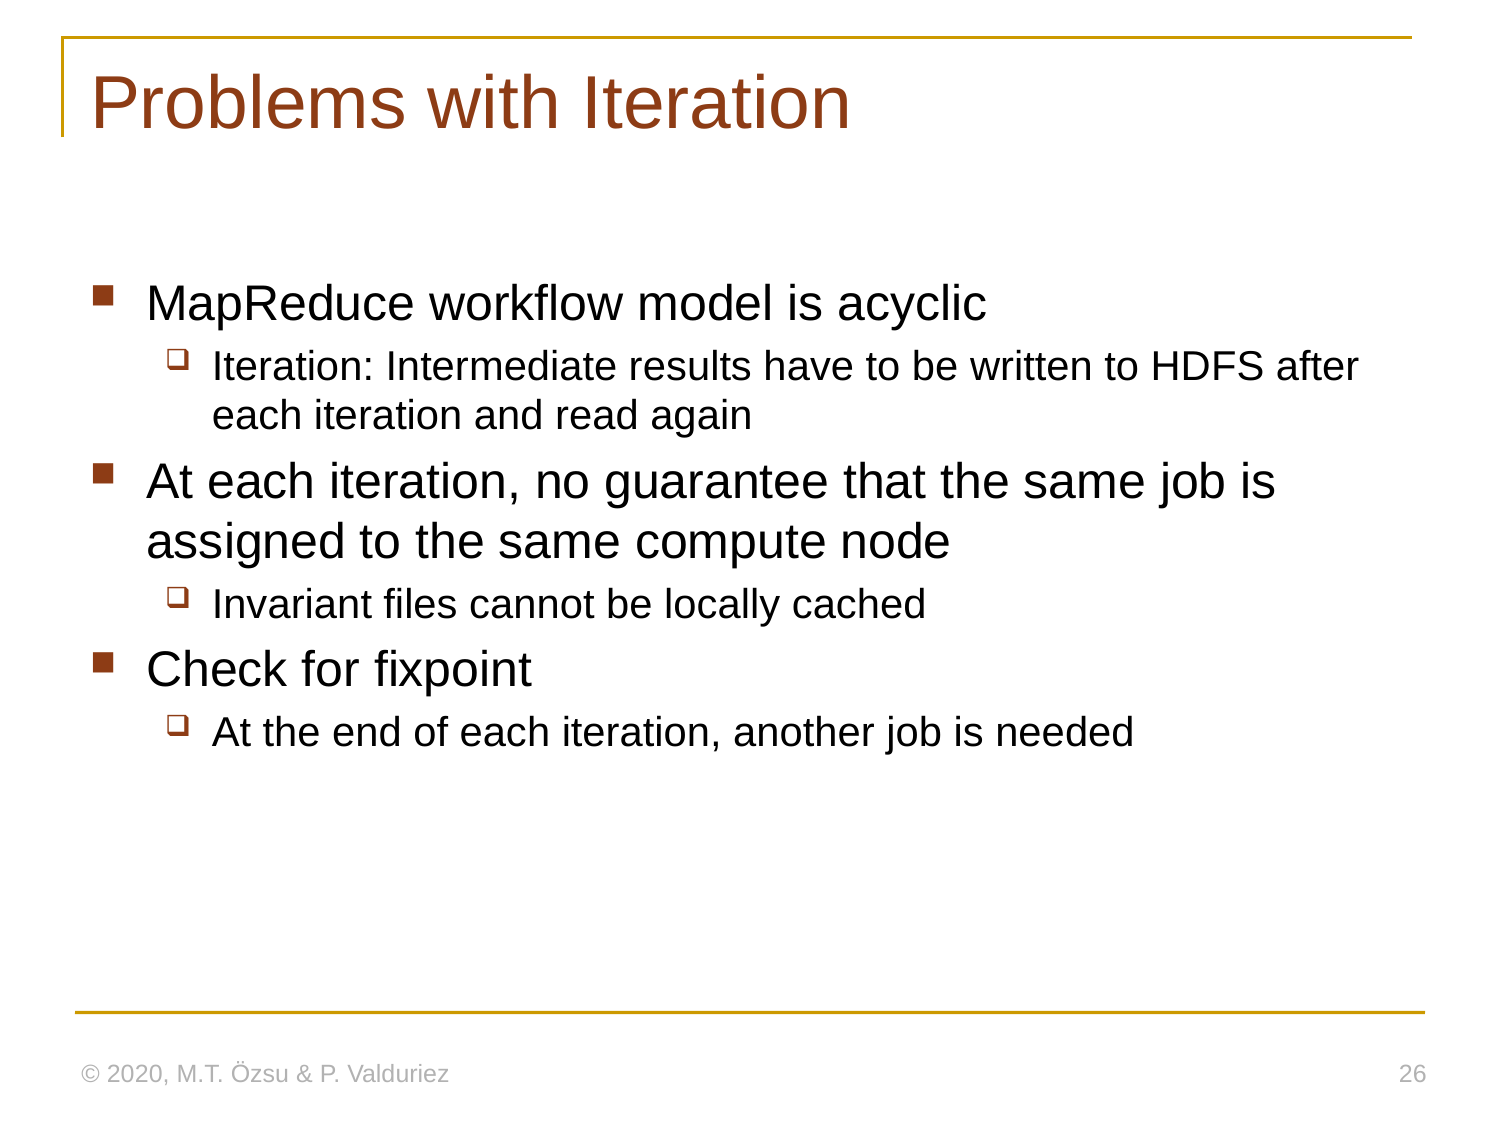

# Problems with Iteration
MapReduce workflow model is acyclic
Iteration: Intermediate results have to be written to HDFS after each iteration and read again
At each iteration, no guarantee that the same job is assigned to the same compute node
Invariant files cannot be locally cached
Check for fixpoint
At the end of each iteration, another job is needed
© 2020, M.T. Özsu & P. Valduriez
26